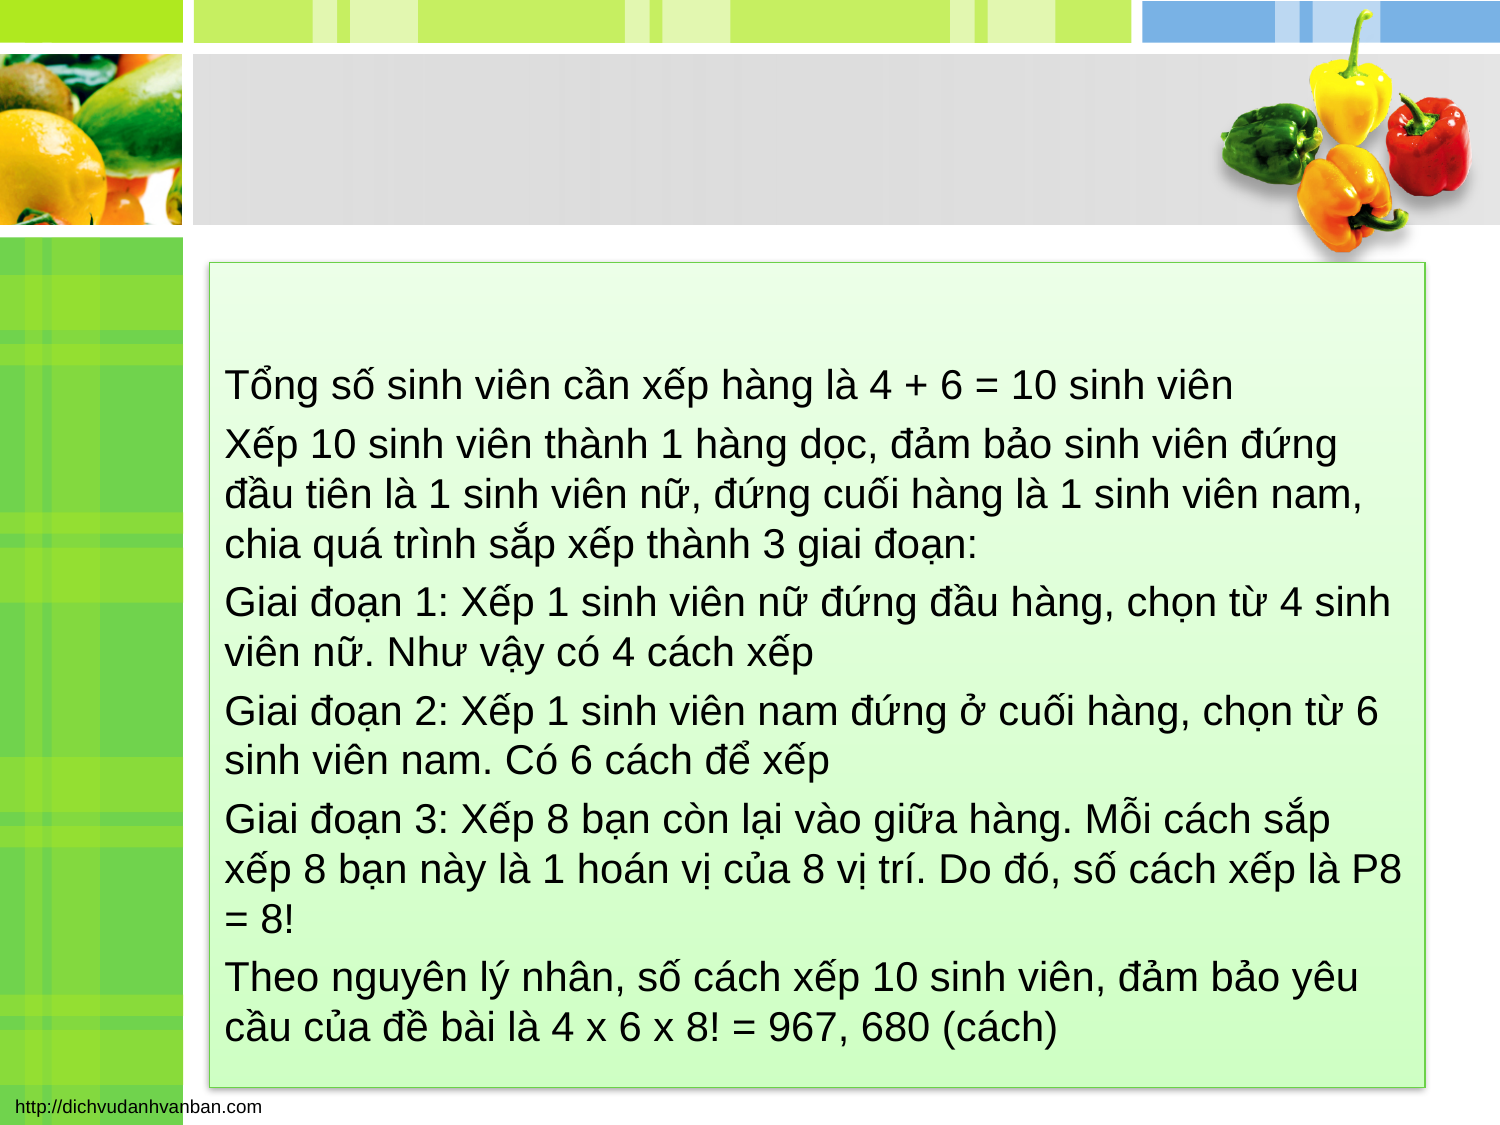

#

Tổng số sinh viên cần xếp hàng là 4 + 6 = 10 sinh viên
Xếp 10 sinh viên thành 1 hàng dọc, đảm bảo sinh viên đứng đầu tiên là 1 sinh viên nữ, đứng cuối hàng là 1 sinh viên nam, chia quá trình sắp xếp thành 3 giai đoạn:
Giai đoạn 1: Xếp 1 sinh viên nữ đứng đầu hàng, chọn từ 4 sinh viên nữ. Như vậy có 4 cách xếp
Giai đoạn 2: Xếp 1 sinh viên nam đứng ở cuối hàng, chọn từ 6 sinh viên nam. Có 6 cách để xếp
Giai đoạn 3: Xếp 8 bạn còn lại vào giữa hàng. Mỗi cách sắp xếp 8 bạn này là 1 hoán vị của 8 vị trí. Do đó, số cách xếp là P8 = 8!
Theo nguyên lý nhân, số cách xếp 10 sinh viên, đảm bảo yêu cầu của đề bài là 4 x 6 x 8! = 967, 680 (cách)